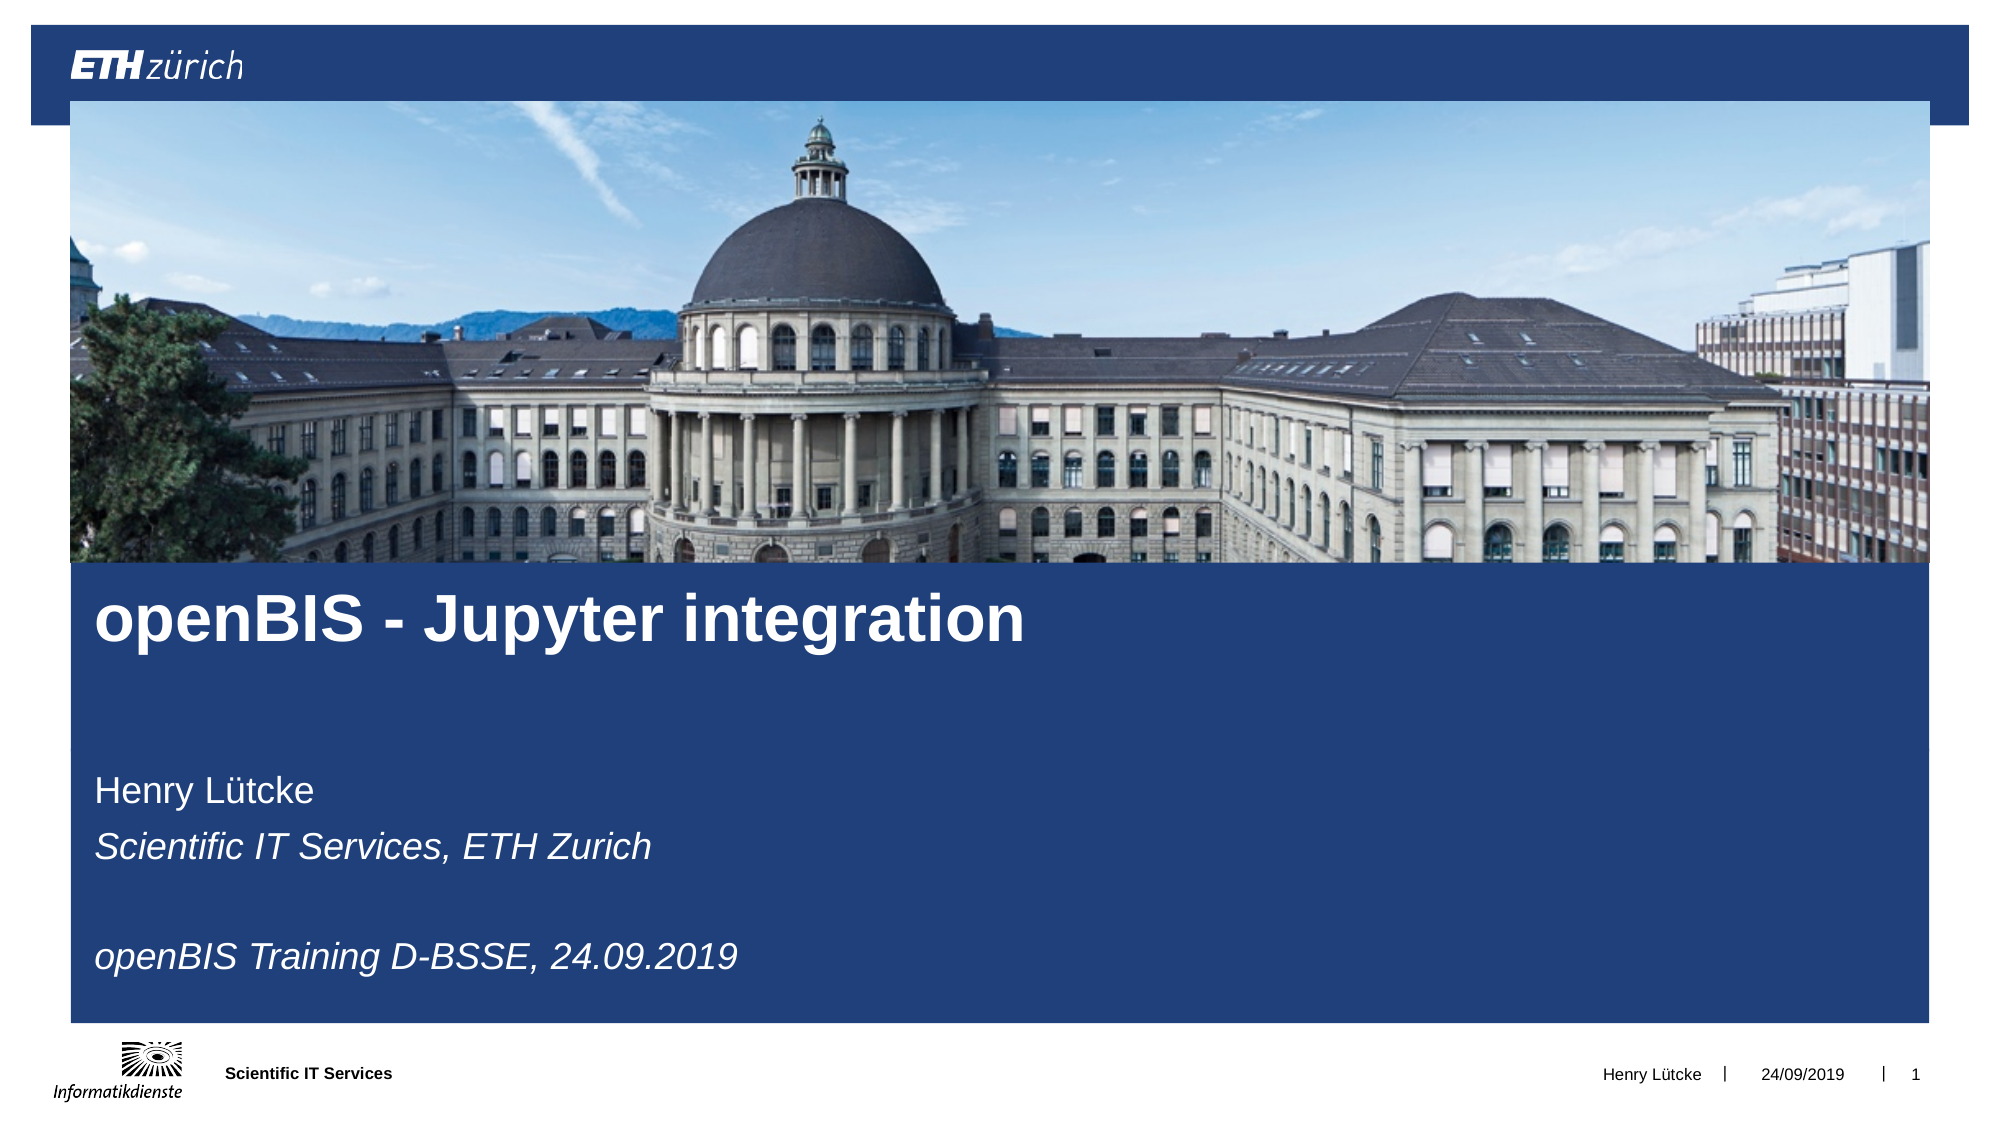

# openBIS - Jupyter integration
Henry Lütcke
Scientific IT Services, ETH Zurich

openBIS Training D-BSSE, 24.09.2019
Henry Lütcke
24/09/2019
1